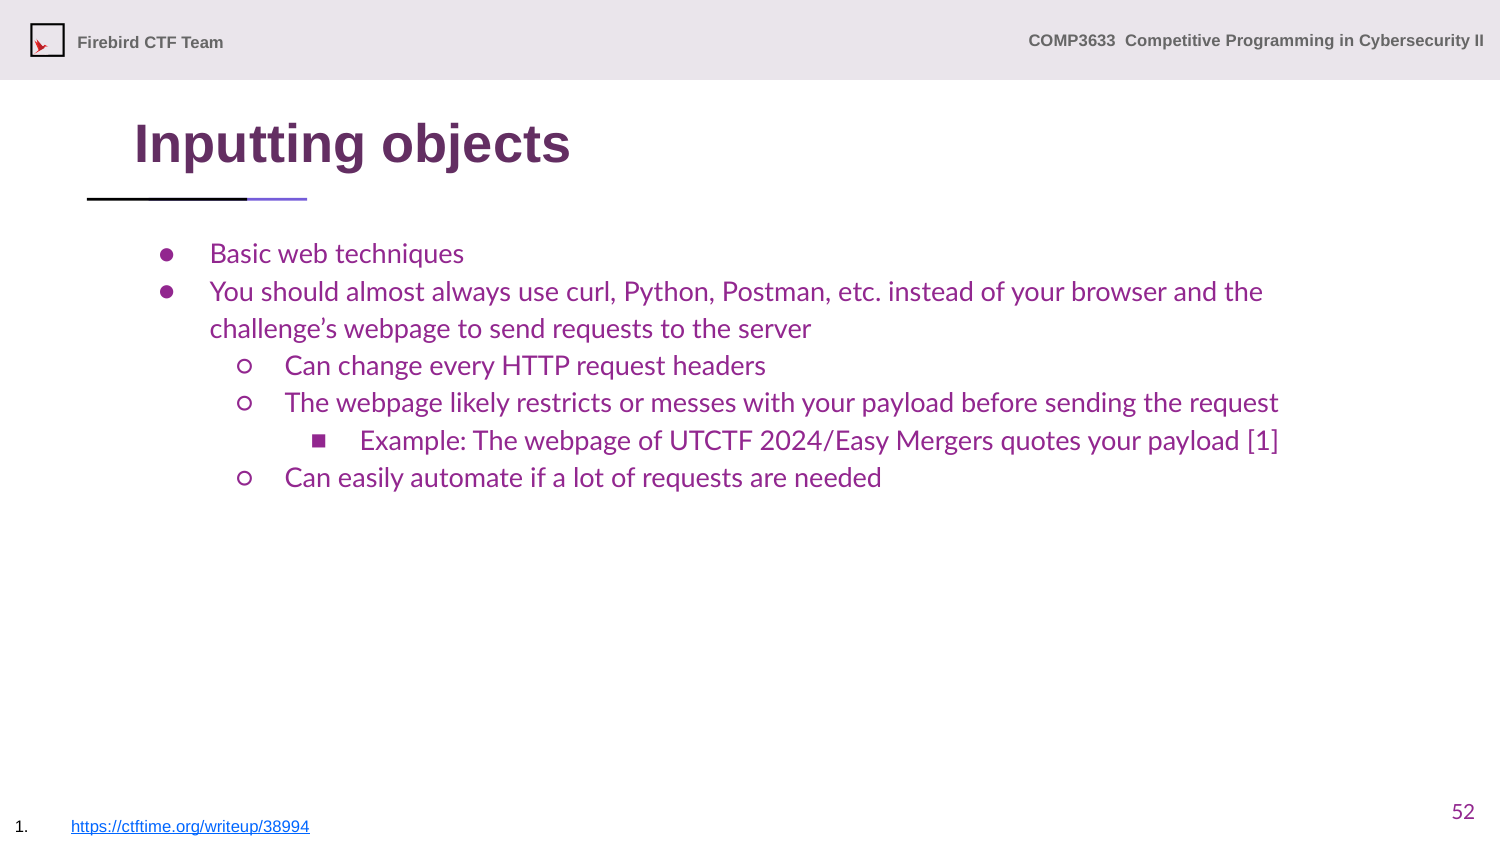

# Inputting objects
Basic web techniques
You should almost always use curl, Python, Postman, etc. instead of your browser and the challenge’s webpage to send requests to the server
Can change every HTTP request headers
The webpage likely restricts or messes with your payload before sending the request
Example: The webpage of UTCTF 2024/Easy Mergers quotes your payload [1]
Can easily automate if a lot of requests are needed
52
https://ctftime.org/writeup/38994